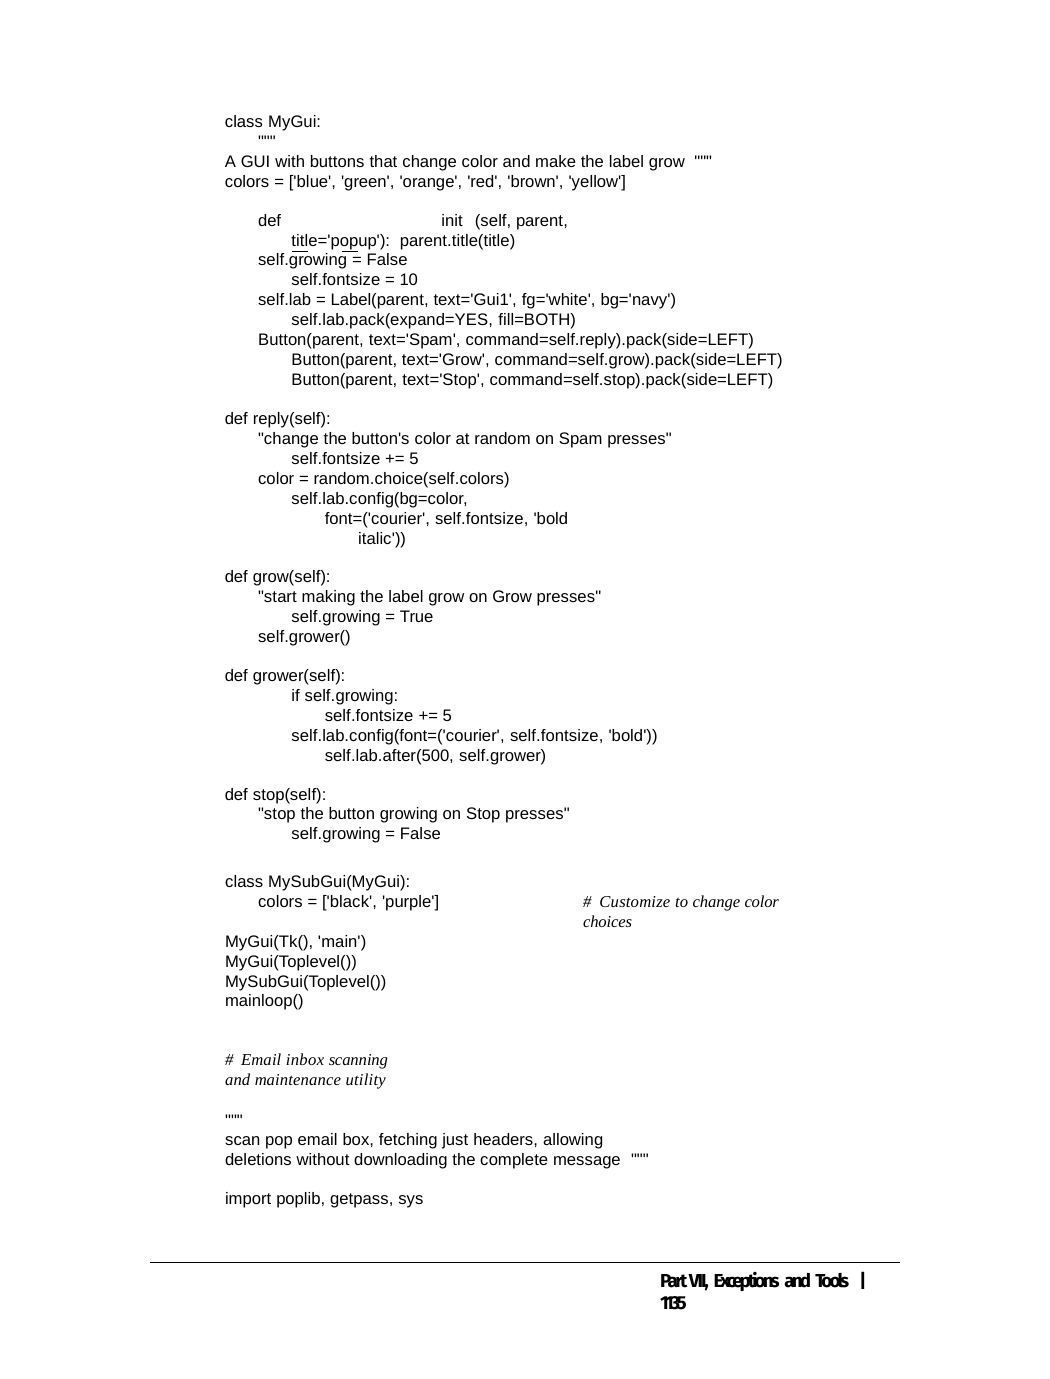

class MyGui:  """
A GUI with buttons that change color and make the label grow  """
colors = ['blue', 'green', 'orange', 'red', 'brown', 'yellow']

def		init (self, parent, title='popup'):  parent.title(title)
self.growing = False  self.fontsize = 10
self.lab = Label(parent, text='Gui1', fg='white', bg='navy')  self.lab.pack(expand=YES, fill=BOTH)
Button(parent, text='Spam', command=self.reply).pack(side=LEFT)  Button(parent, text='Grow', command=self.grow).pack(side=LEFT)  Button(parent, text='Stop', command=self.stop).pack(side=LEFT)

def reply(self):
"change the button's color at random on Spam presses"  self.fontsize += 5
color = random.choice(self.colors)  self.lab.config(bg=color,
font=('courier', self.fontsize, 'bold italic'))

def grow(self):
"start making the label grow on Grow presses"  self.growing = True
self.grower()

def grower(self):
if self.growing:  self.fontsize += 5
self.lab.config(font=('courier', self.fontsize, 'bold'))  self.lab.after(500, self.grower)

def stop(self):
"stop the button growing on Stop presses"  self.growing = False

class MySubGui(MyGui):
colors = ['black', 'purple']
# Customize to change color choices
MyGui(Tk(), 'main')  MyGui(Toplevel())  MySubGui(Toplevel())  mainloop()

# Email inbox scanning and maintenance utility

"""
scan pop email box, fetching just headers, allowing  deletions without downloading the complete message  """

import poplib, getpass, sys

Part VII, Exceptions and Tools  |  1135